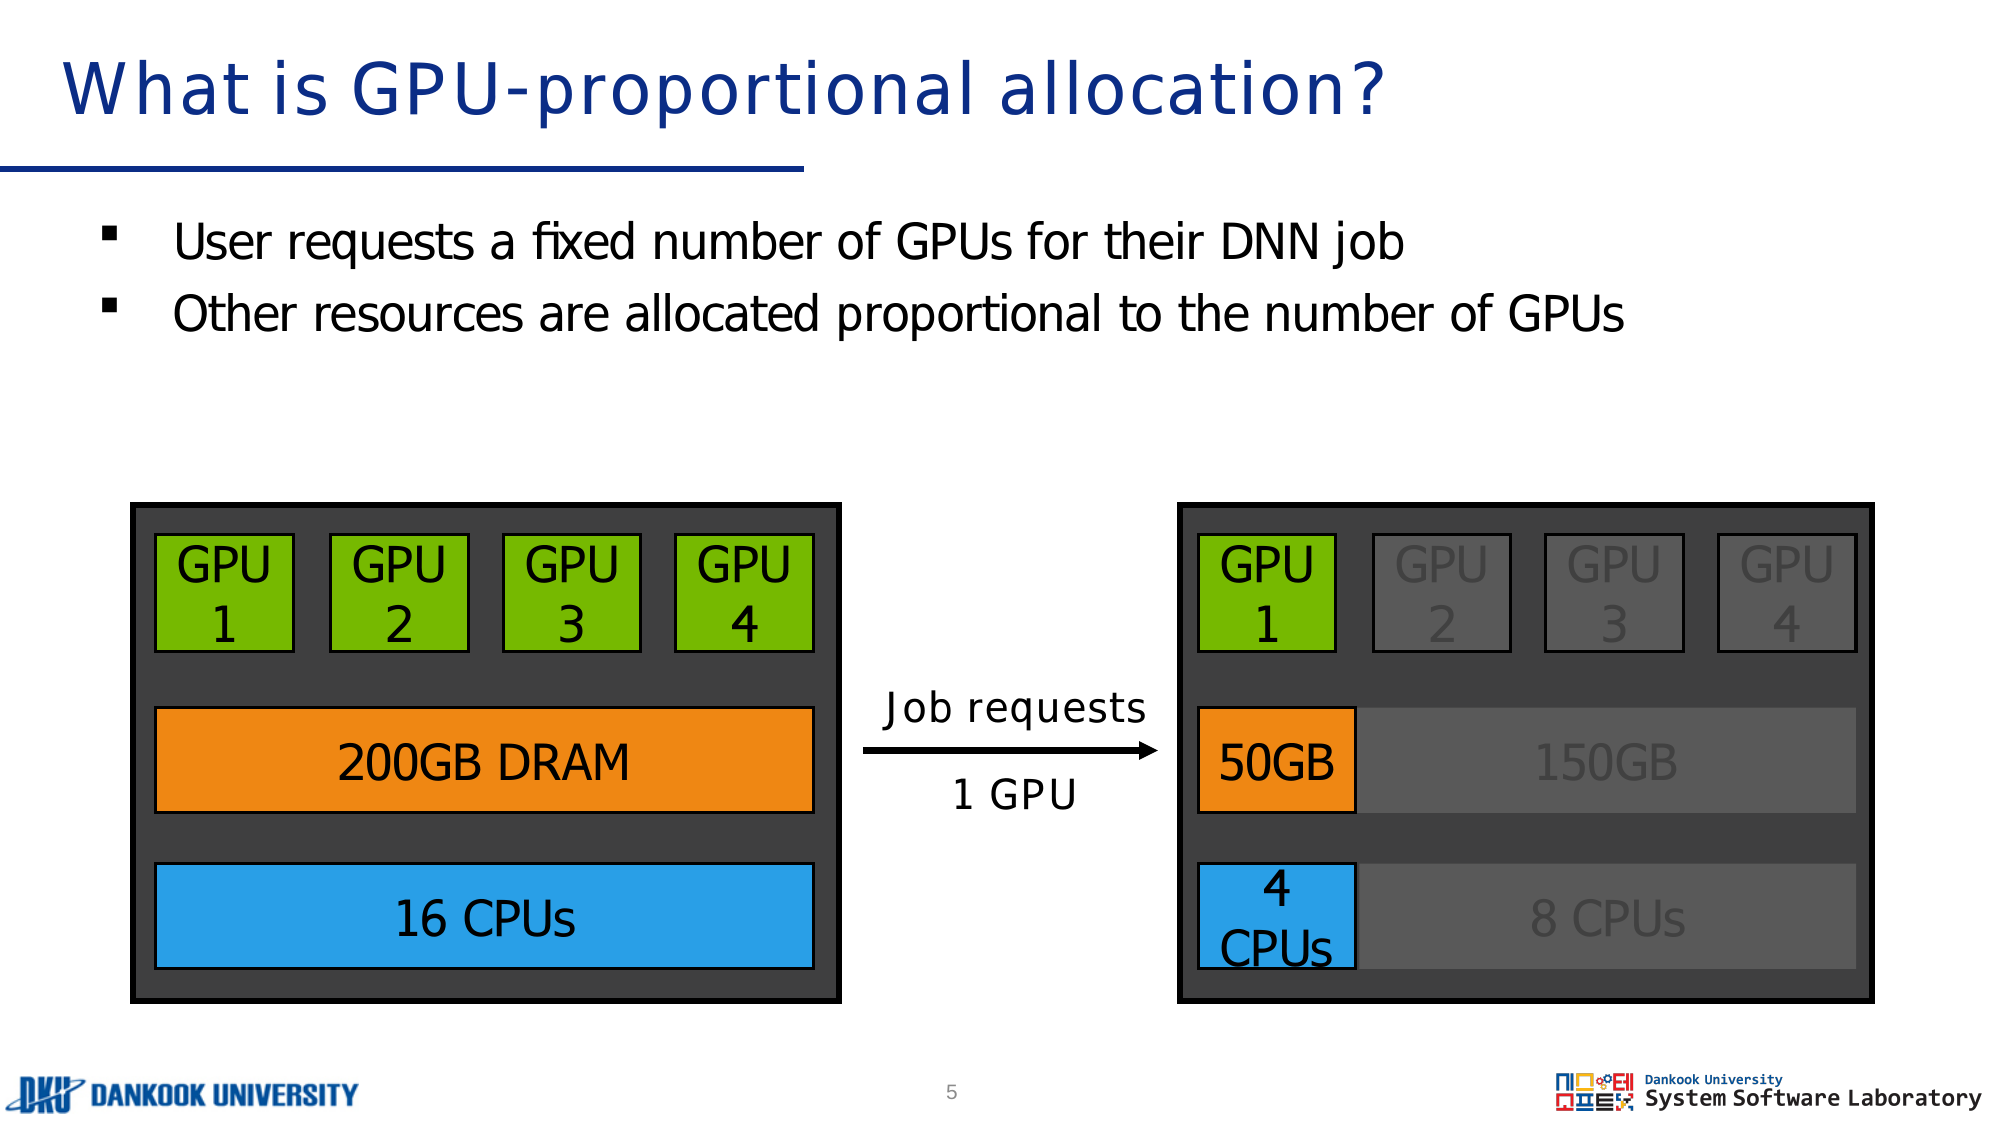

# What is GPU-proportional allocation?
User requests a fixed number of GPUs for their DNN job
Other resources are allocated proportional to the number of GPUs

GPU
1
GPU
2
GPU
3
GPU
4
GPU
1
GPU
2
GPU
3
GPU
4
Job requests
200GB DRAM
50GB
150GB
1 GPU
16 CPUs
4 CPUs
8 CPUs
5